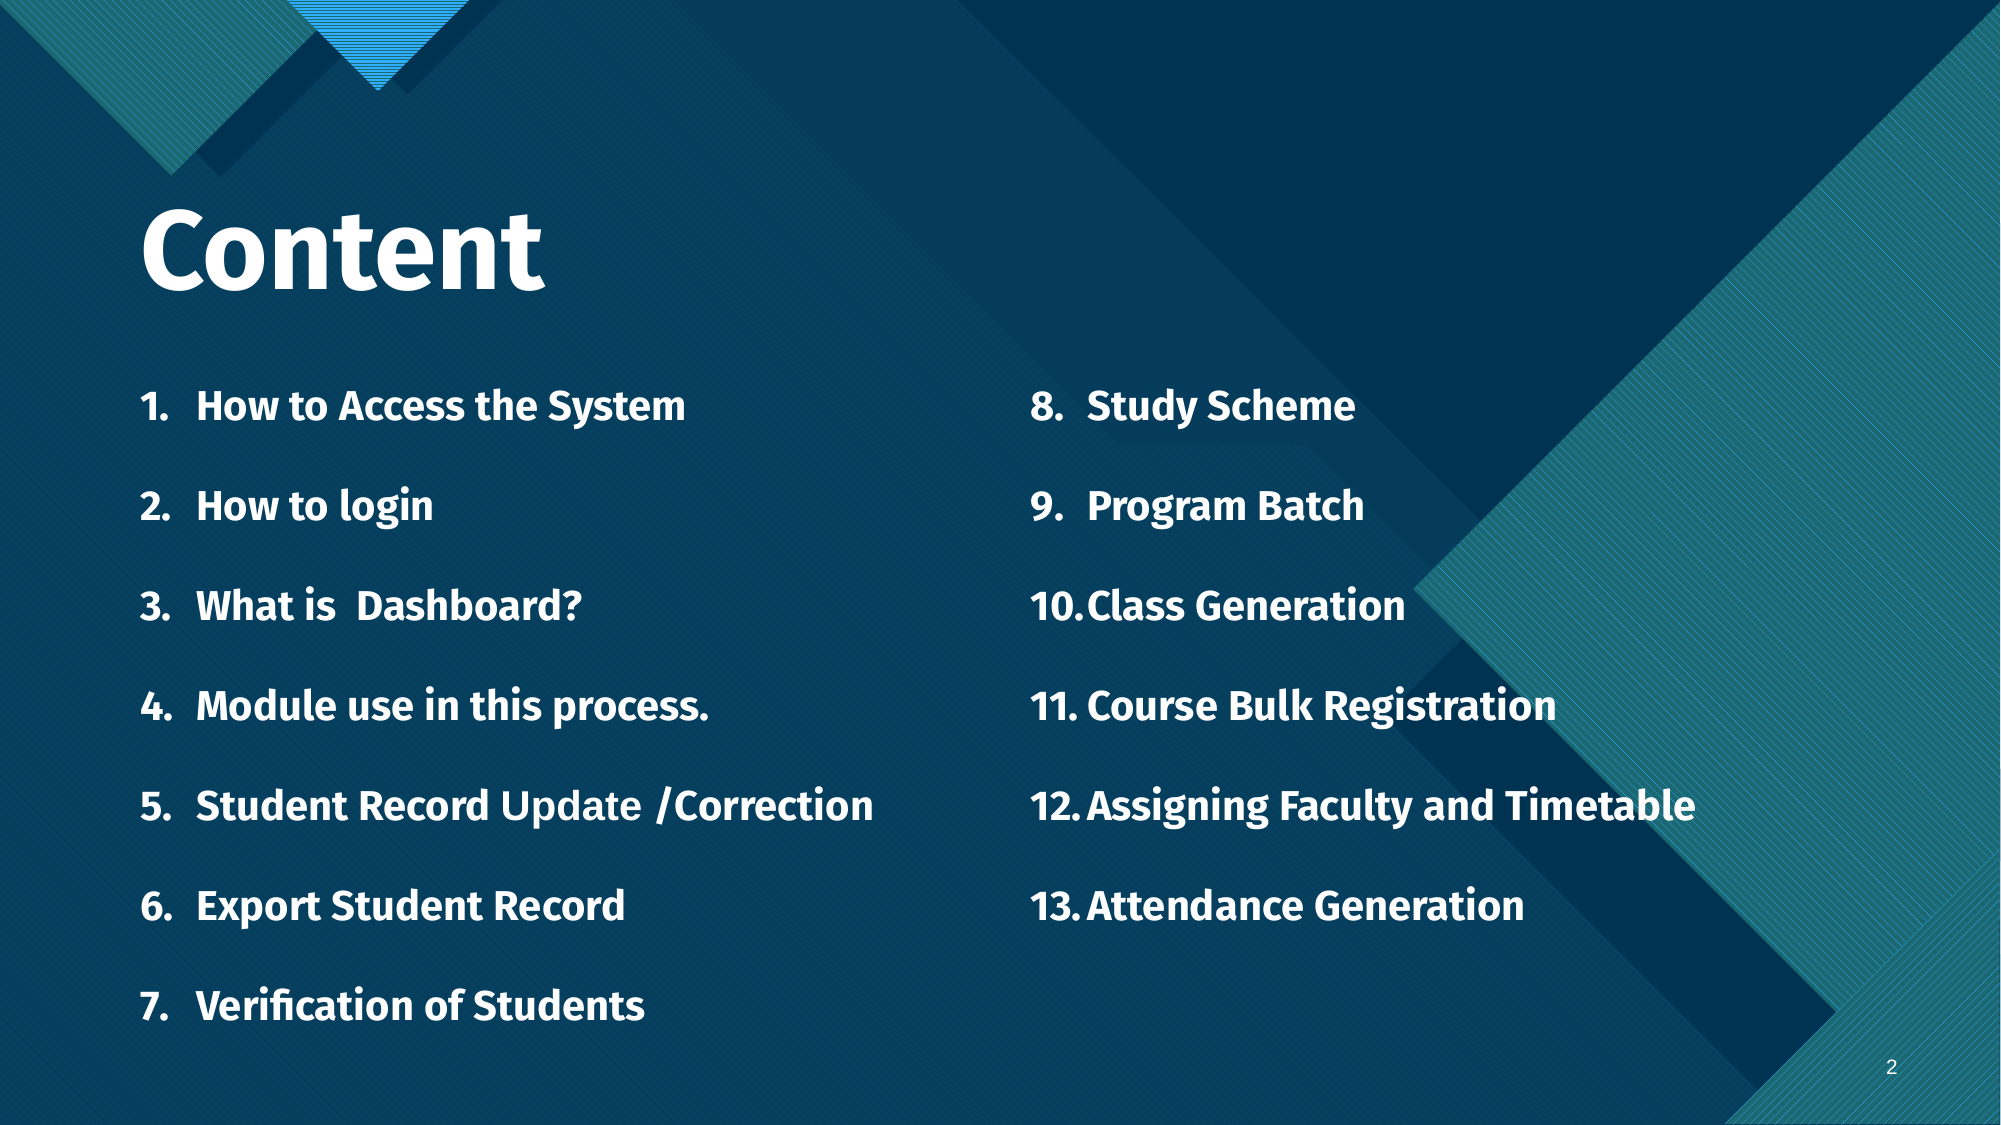

# Content
How to Access the System
How to login
What is  Dashboard?
Module use in this process.
Student Record Update /Correction
Export Student Record
Verification of Students
Study Scheme
Program Batch
Class Generation
Course Bulk Registration
Assigning Faculty and Timetable
Attendance Generation

2